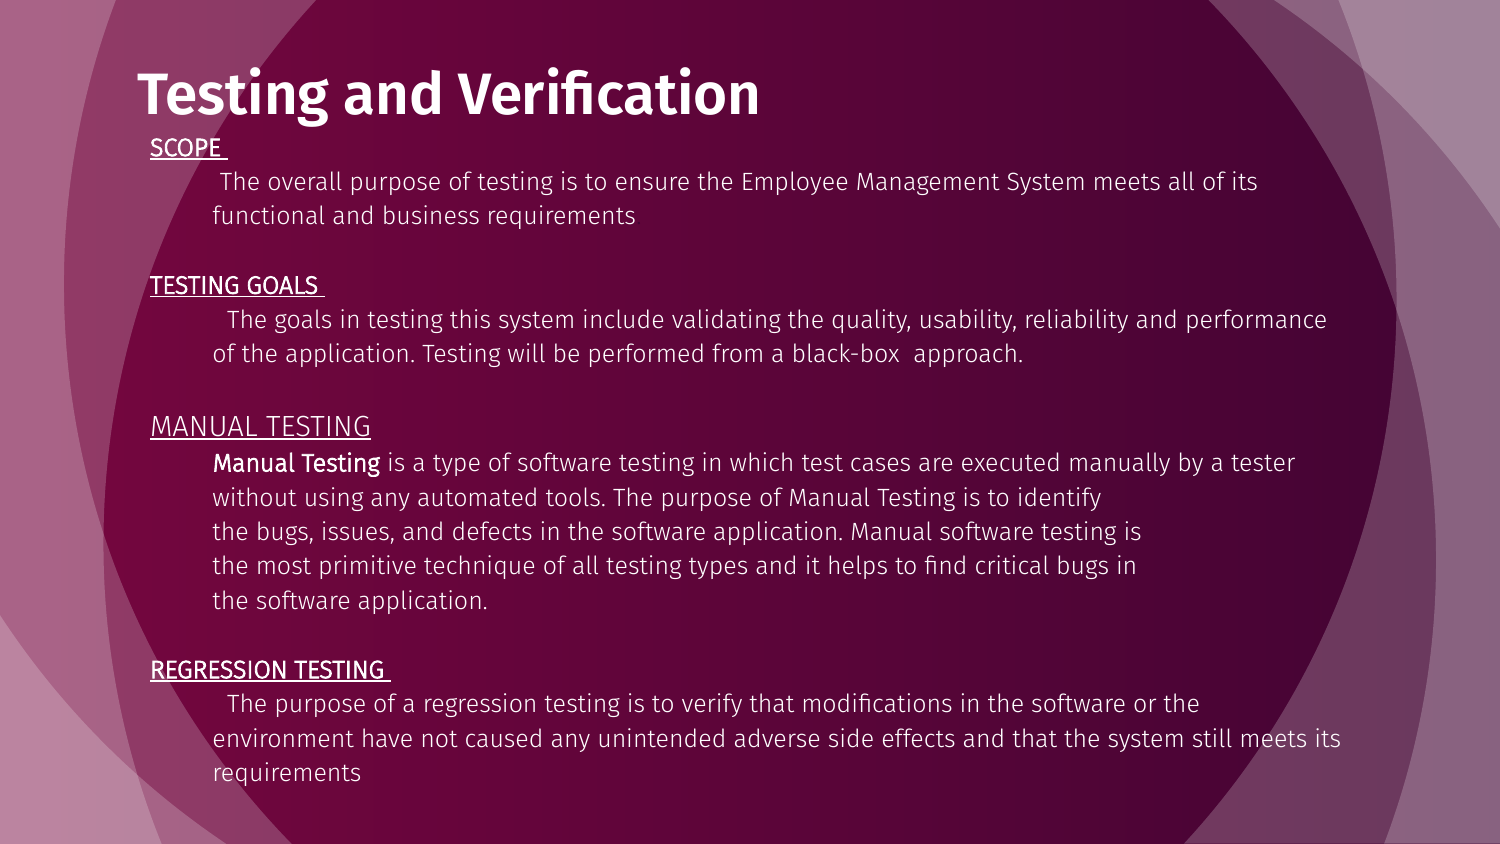

Testing and Verification
SCOPE
          The overall purpose of testing is to ensure the Employee Management System meets all of its functional and business requirements.

TESTING GOALS
           The goals in testing this system include validating the quality, usability, reliability and performance of the application. Testing will be performed from a black-box  approach.

MANUAL TESTING
         Manual Testing is a type of software testing in which test cases are executed manually by a tester without using any automated tools. The purpose of Manual Testing is to identify
the bugs, issues, and defects in the software application. Manual software testing is
the most primitive technique of all testing types and it helps to find critical bugs in
the software application.

REGRESSION TESTING
           The purpose of a regression testing is to verify that modifications in the software or the environment have not caused any unintended adverse side effects and that the system still meets its requirements

19